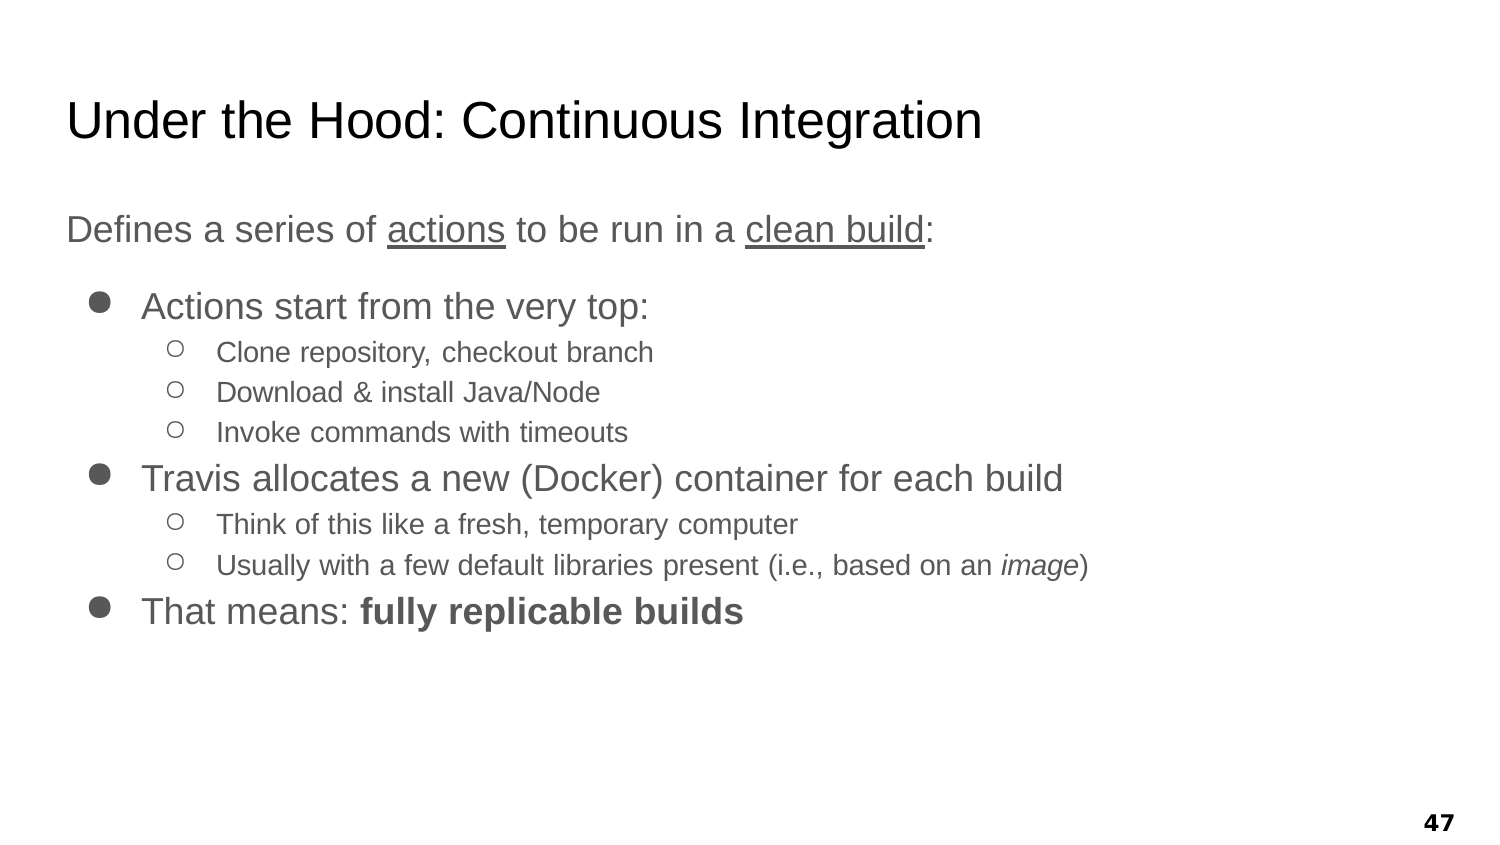

# Under the Hood: Continuous Integration
Defines a series of actions to be run in a clean build:
Actions start from the very top:
Clone repository, checkout branch
Download & install Java/Node
Invoke commands with timeouts
Travis allocates a new (Docker) container for each build
Think of this like a fresh, temporary computer
Usually with a few default libraries present (i.e., based on an image)
That means: fully replicable builds
47